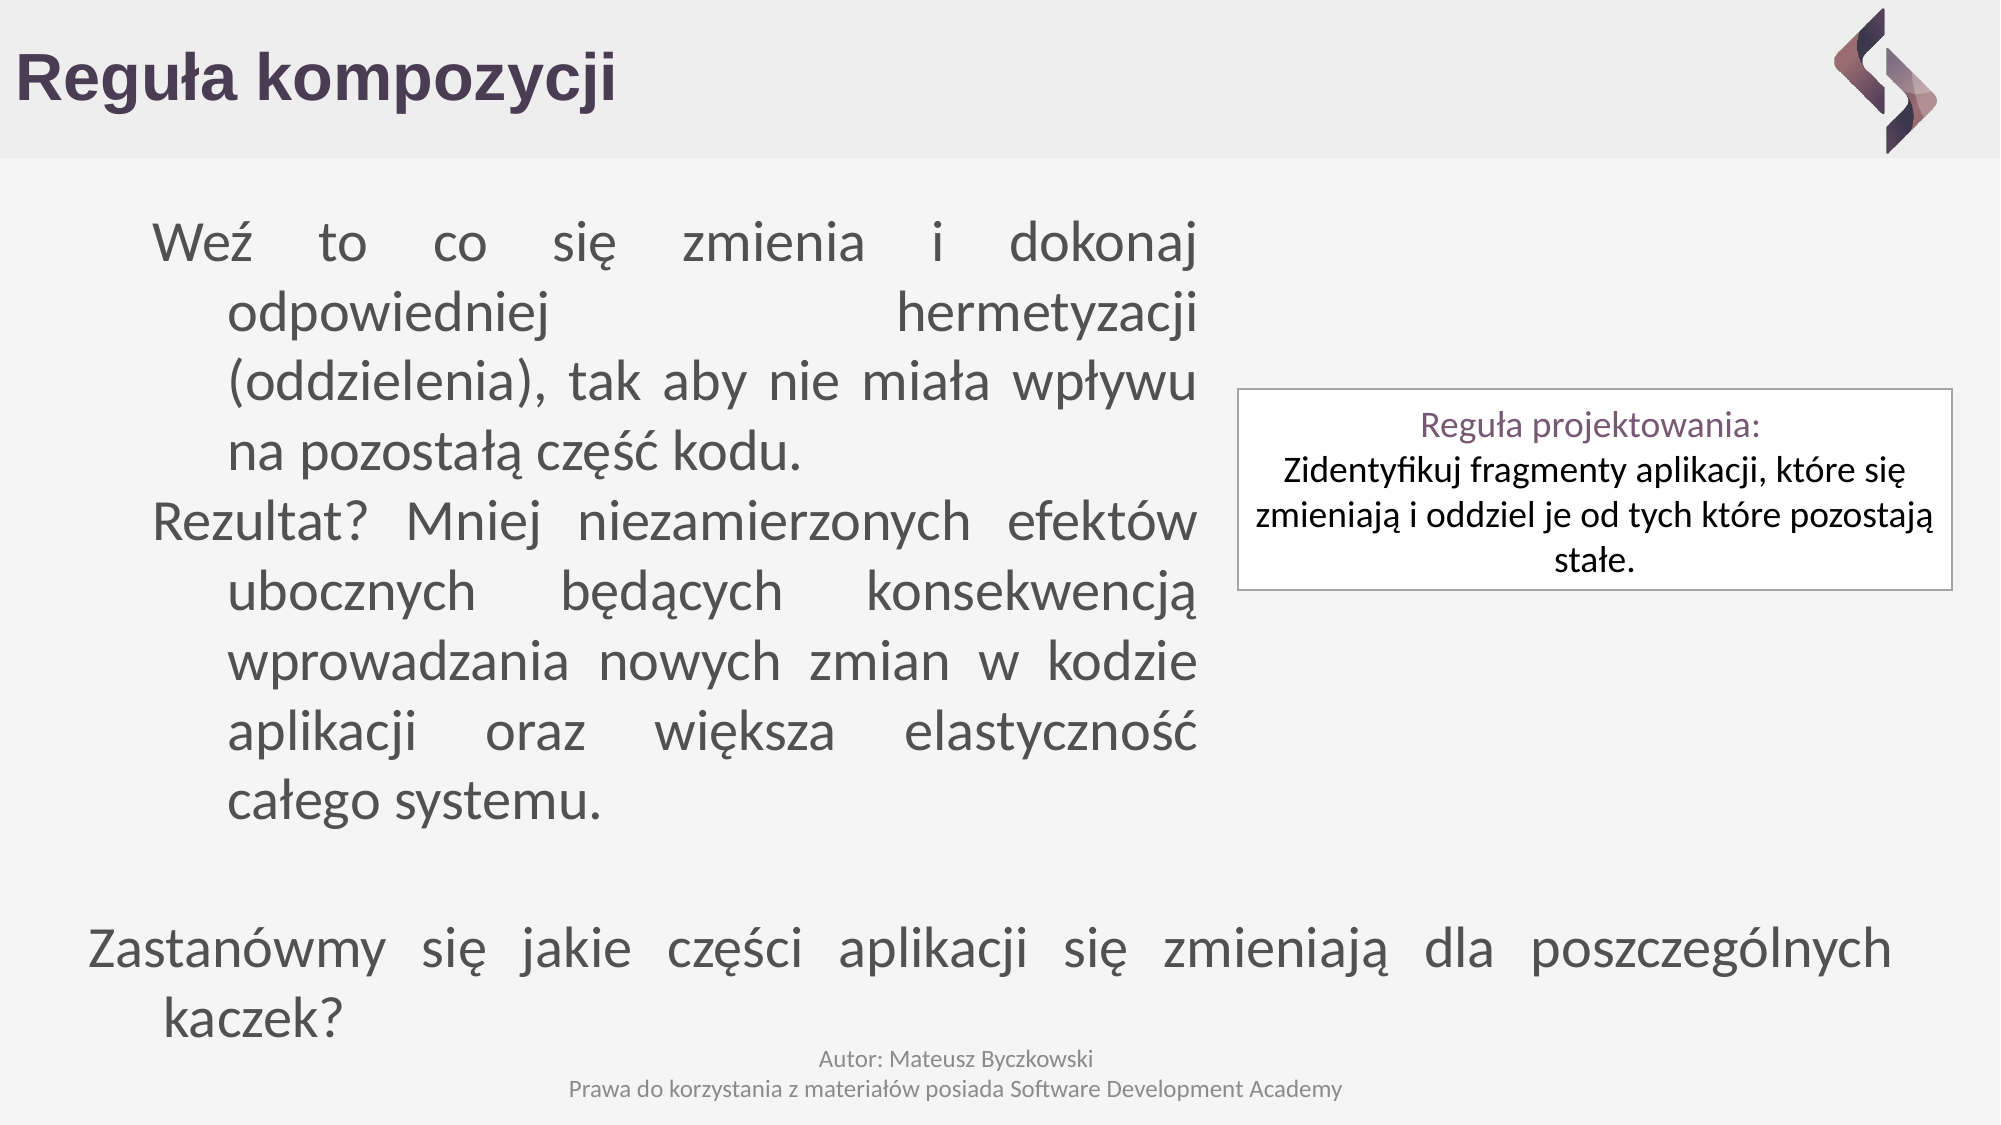

# Reguła kompozycji
Weź to co się zmienia i dokonaj odpowiedniej hermetyzacji (oddzielenia), tak aby nie miała wpływu na pozostałą część kodu.
Rezultat? Mniej niezamierzonych efektów ubocznych będących konsekwencją wprowadzania nowych zmian w kodzie aplikacji oraz większa elastyczność całego systemu.

Reguła projektowania:
Zidentyfikuj fragmenty aplikacji, które się zmieniają i oddziel je od tych które pozostają stałe.
Zastanówmy się jakie części aplikacji się zmieniają dla poszczególnych kaczek?
Autor: Mateusz Byczkowski
Prawa do korzystania z materiałów posiada Software Development Academy